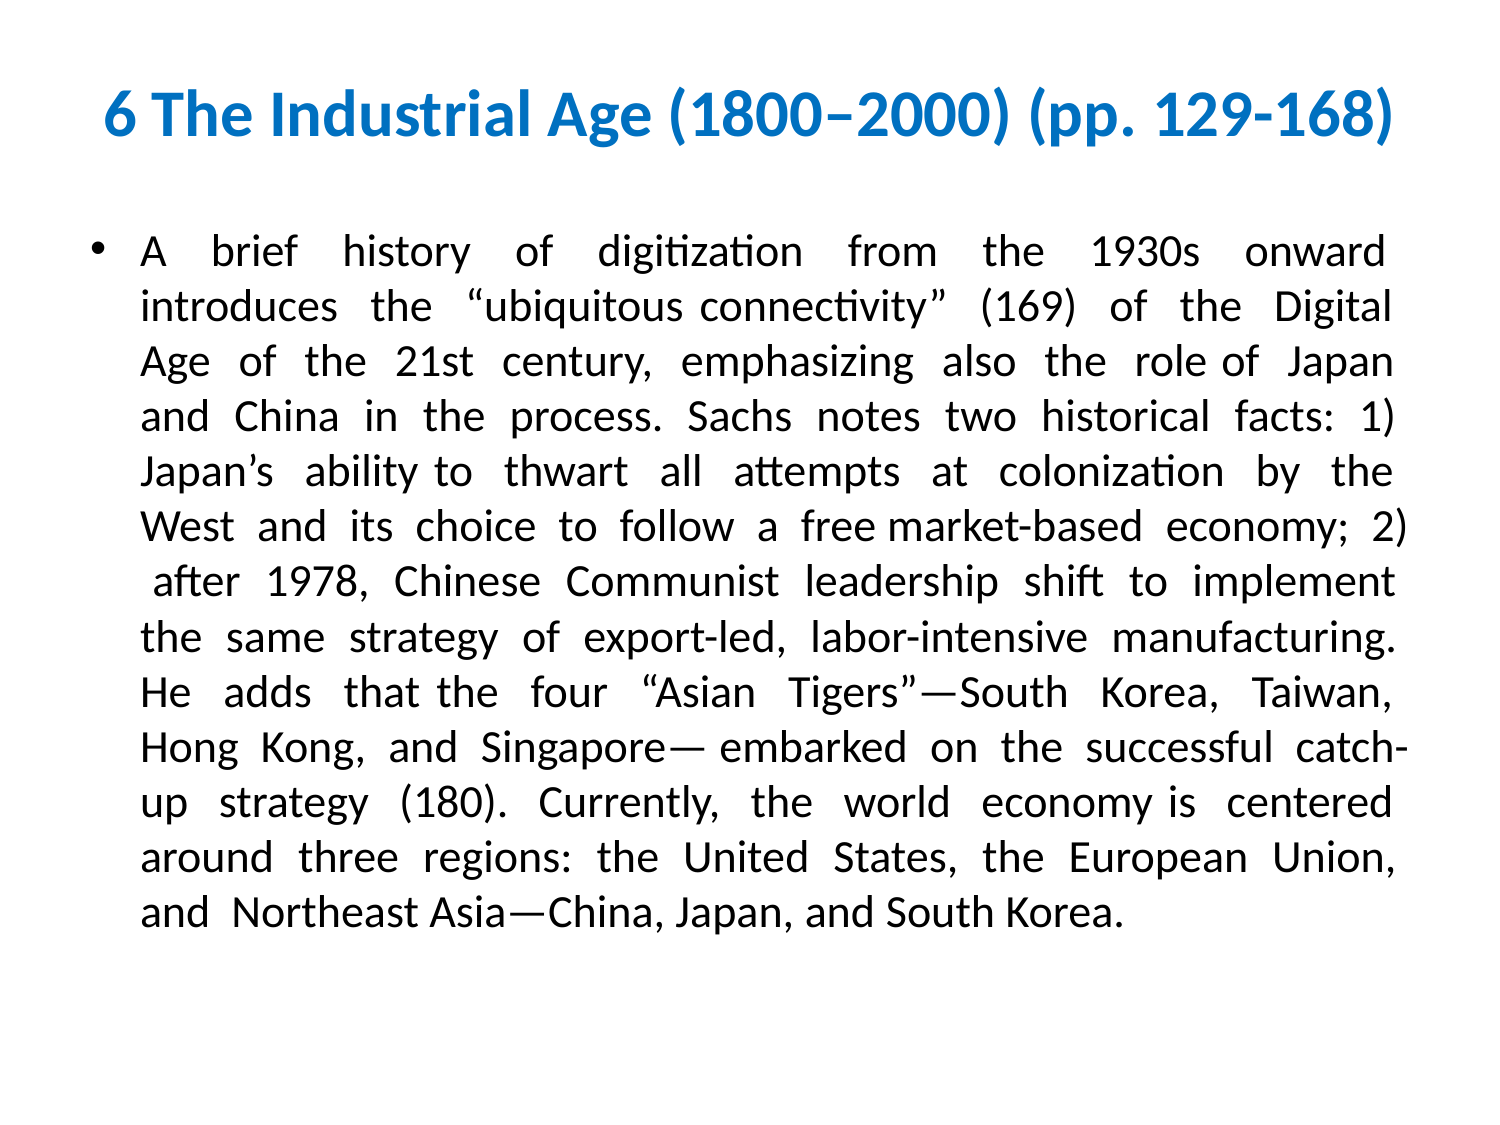

# 6 The Industrial Age (1800–2000) (pp. 129-168)
A  brief  history  of  digitization  from  the  1930s  onward  introduces  the  “ubiquitous connectivity”  (169)  of  the  Digital  Age  of  the  21st  century,  emphasizing  also  the  role of  Japan  and  China  in  the  process.  Sachs  notes  two  historical  facts:  1)  Japan’s  ability to  thwart  all  attempts  at  colonization  by  the  West  and  its  choice  to  follow  a  free market-based  economy;  2)  after  1978,  Chinese  Communist  leadership  shift  to  implement  the  same  strategy  of  export-led,  labor-intensive  manufacturing.  He  adds  that the  four  “Asian  Tigers”—South  Korea,  Taiwan,  Hong  Kong,  and  Singapore— embarked  on  the  successful  catch-up  strategy  (180).  Currently,  the  world  economy is  centered  around  three  regions:  the  United  States,  the  European  Union,  and  Northeast Asia—China, Japan, and South Korea.